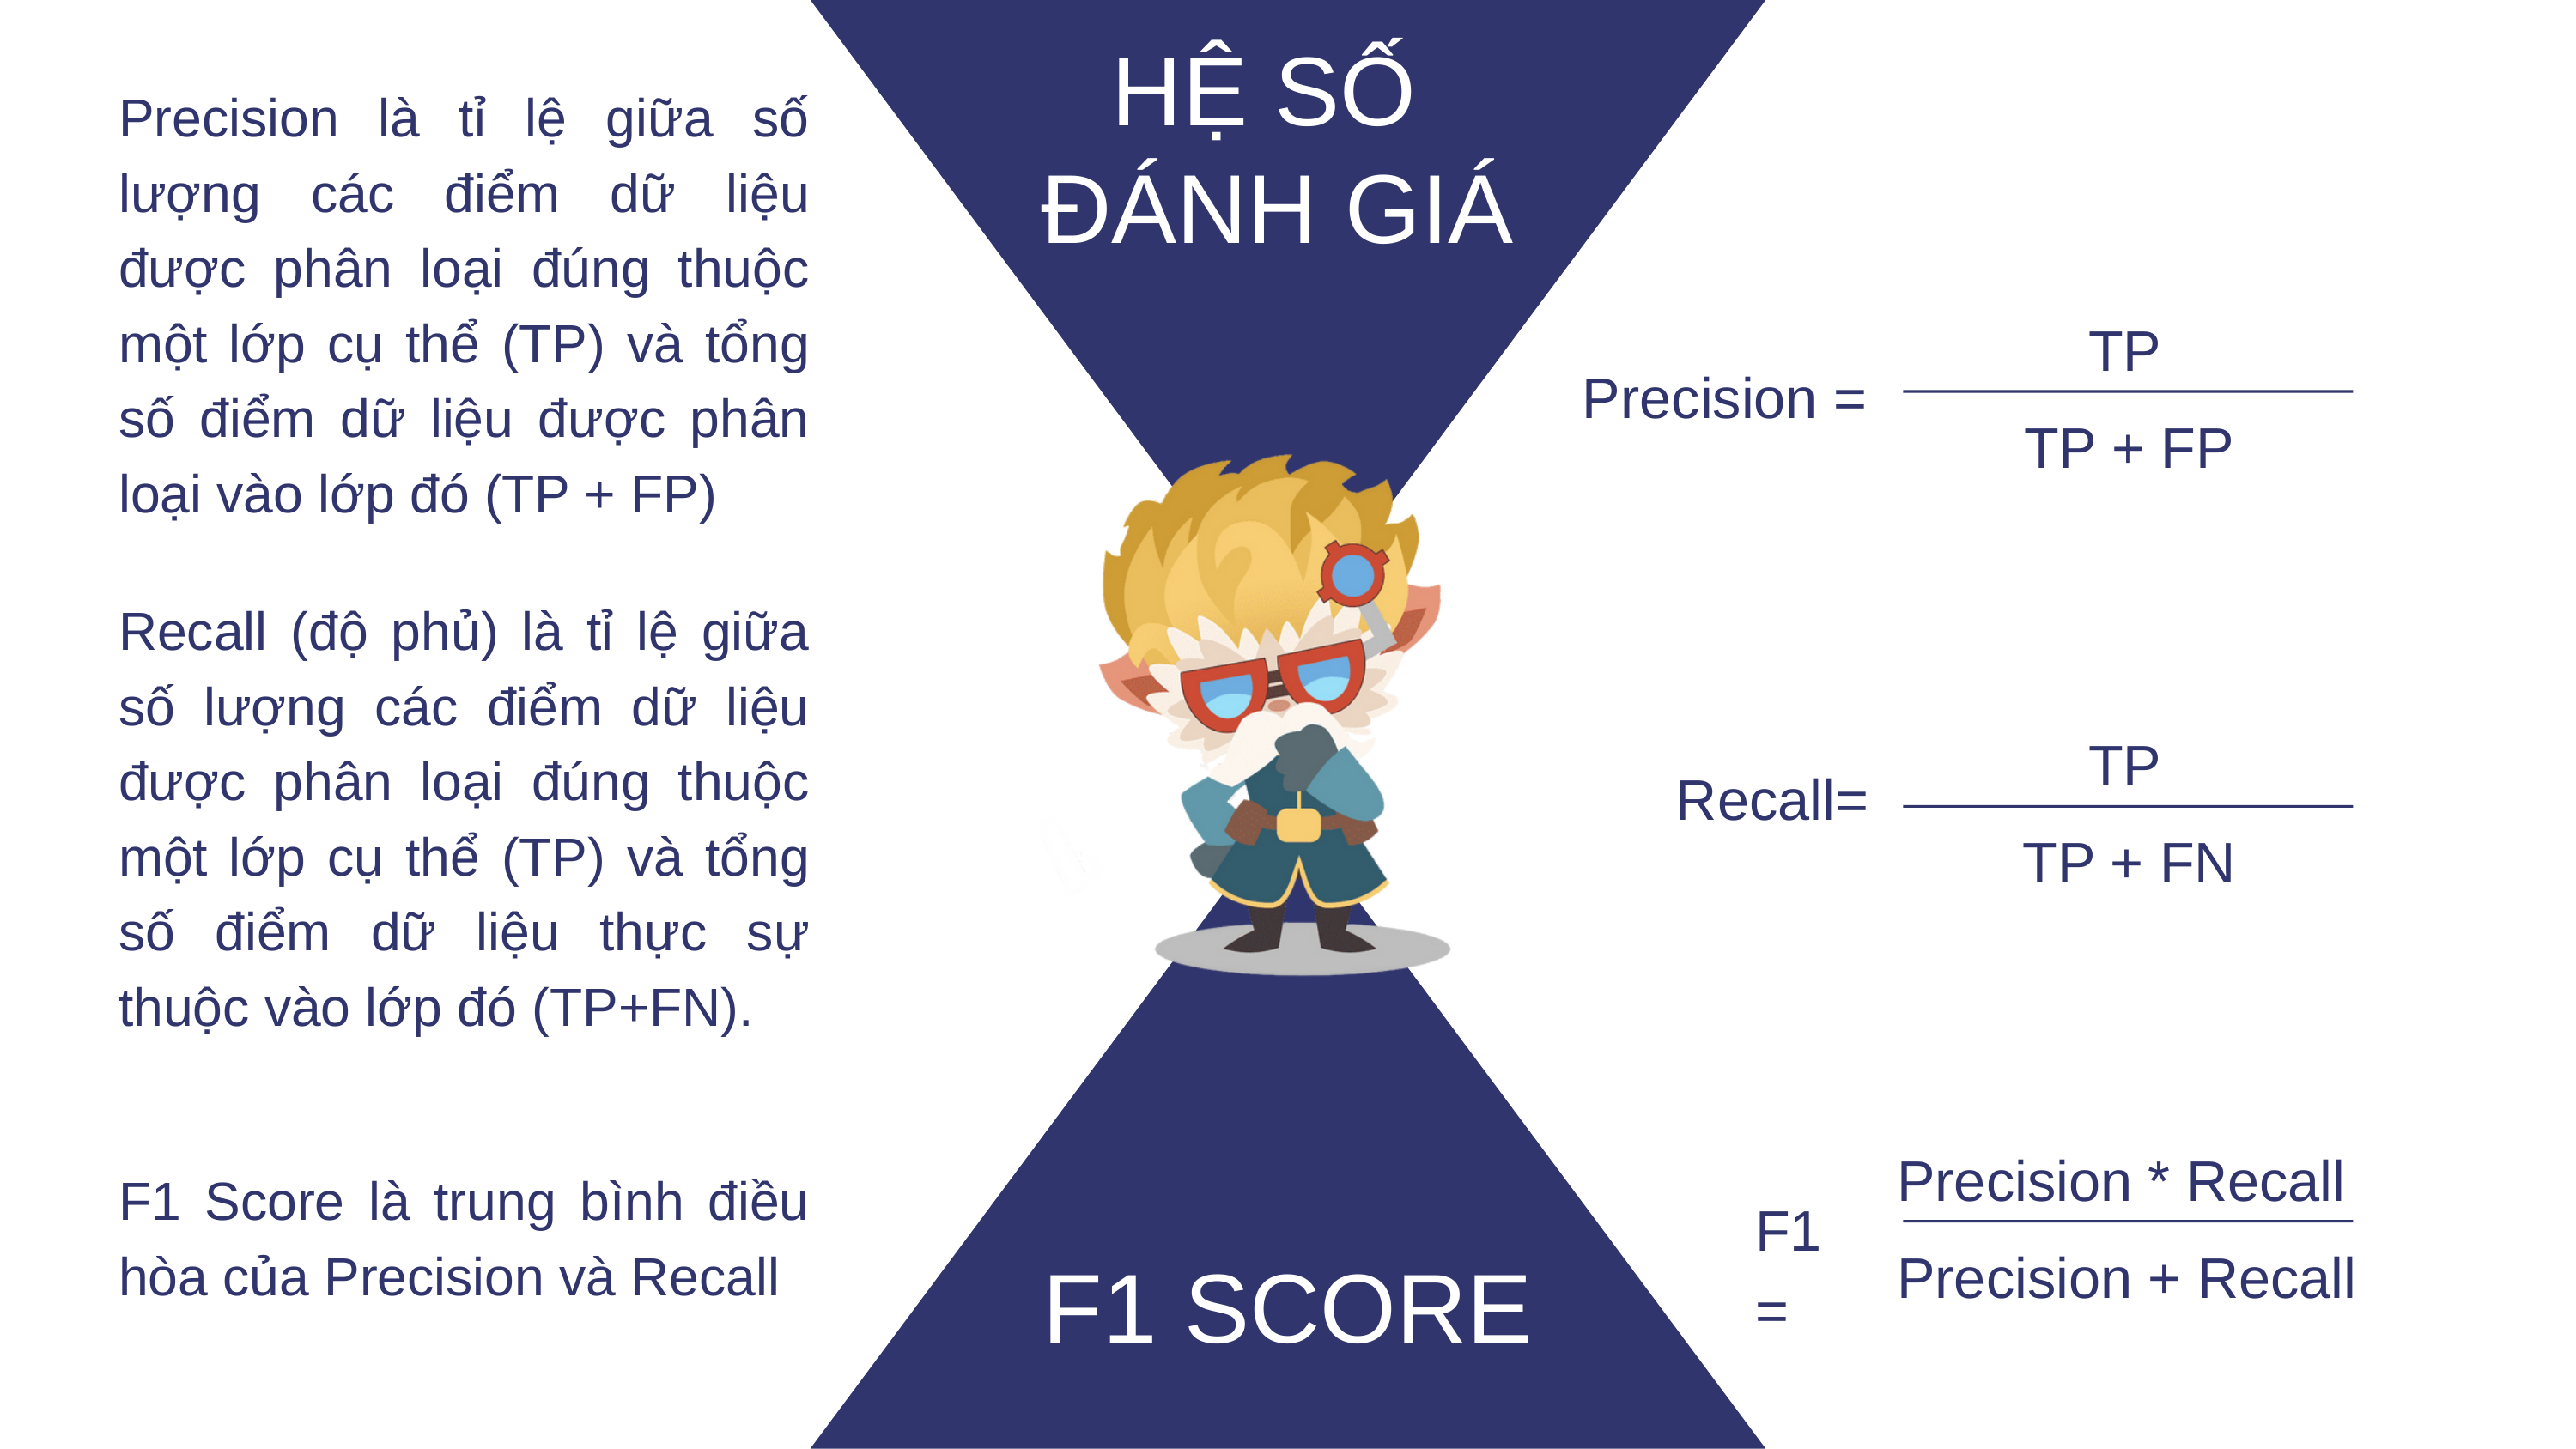

HỆ SỐ
 ĐÁNH GIÁ
Precision là tỉ lệ giữa số lượng các điểm dữ liệu được phân loại đúng thuộc một lớp cụ thể (TP) và tổng số điểm dữ liệu được phân loại vào lớp đó (TP + FP)
TP
Precision =

TP + FP

Recall (độ phủ) là tỉ lệ giữa số lượng các điểm dữ liệu được phân loại đúng thuộc một lớp cụ thể (TP) và tổng số điểm dữ liệu thực sự thuộc vào lớp đó (TP+FN).
TP
Recall=

TP + FN
Precision * Recall
F1 Score là trung bình điều hòa của Precision và Recall
F1 =

Precision + Recall
F1 SCORE